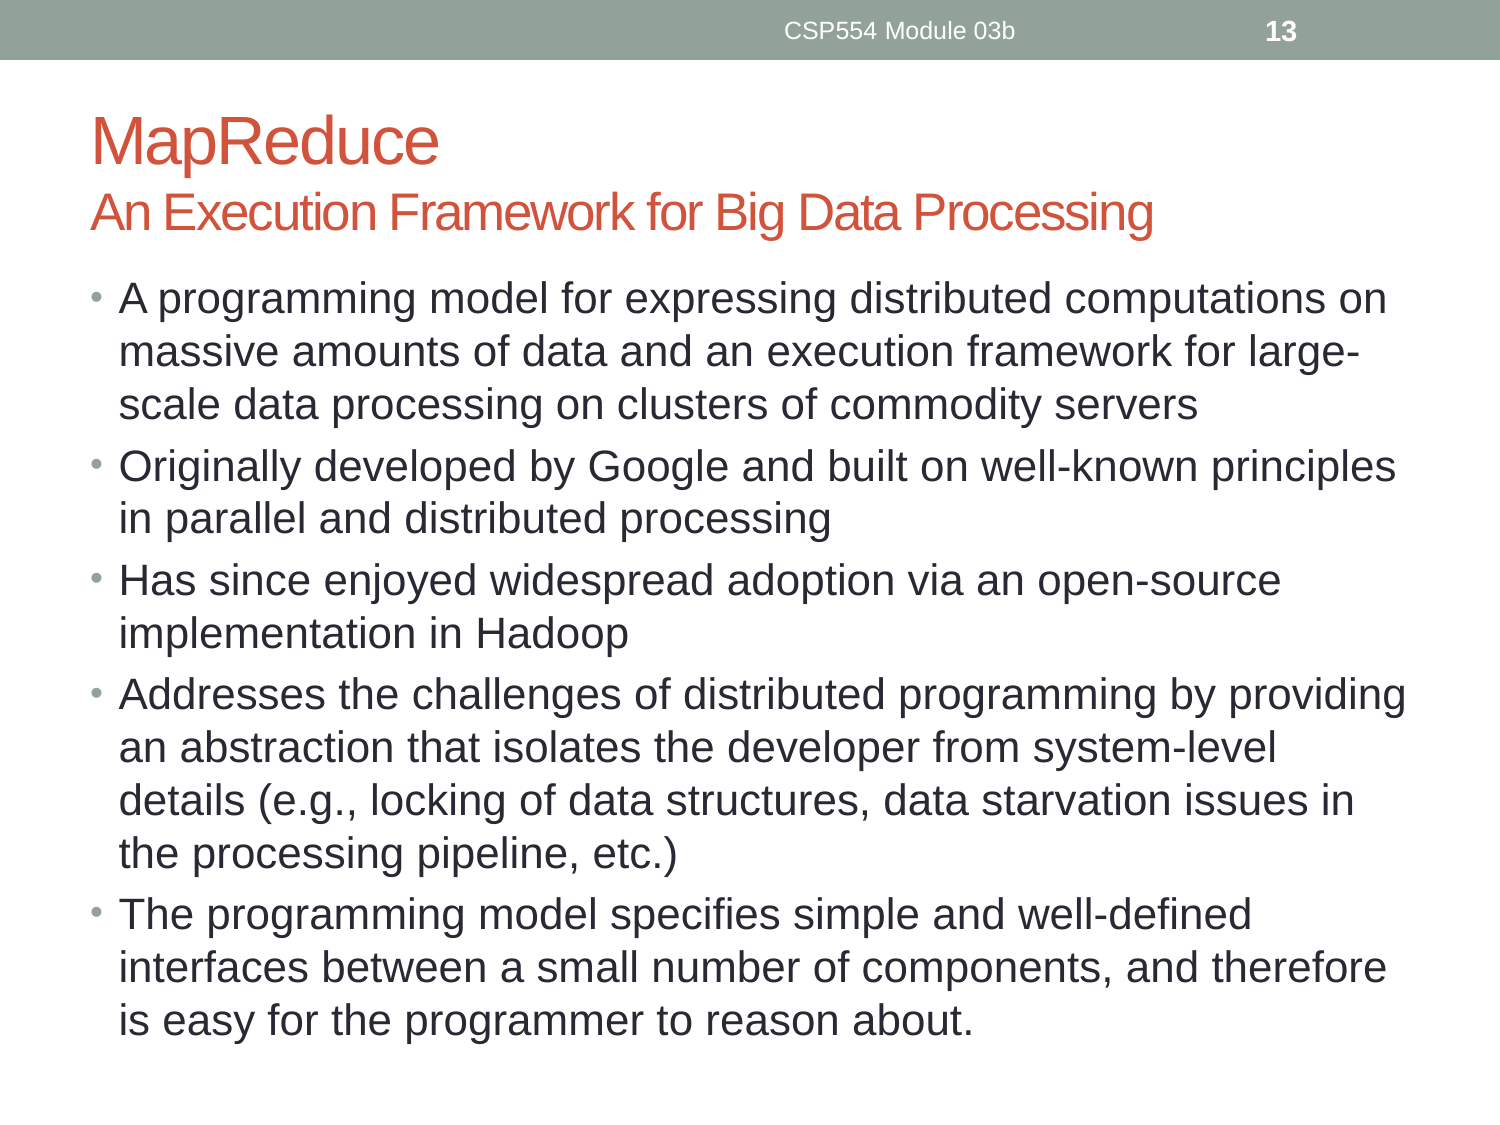

CSP554 Module 03b
13
# MapReduce An Execution Framework for Big Data Processing
A programming model for expressing distributed computations on massive amounts of data and an execution framework for large-scale data processing on clusters of commodity servers
Originally developed by Google and built on well-known principles in parallel and distributed processing
Has since enjoyed widespread adoption via an open-source implementation in Hadoop
Addresses the challenges of distributed programming by providing an abstraction that isolates the developer from system-level details (e.g., locking of data structures, data starvation issues in the processing pipeline, etc.)
The programming model specifies simple and well-defined  interfaces between a small number of components, and therefore is easy for the programmer to reason about.